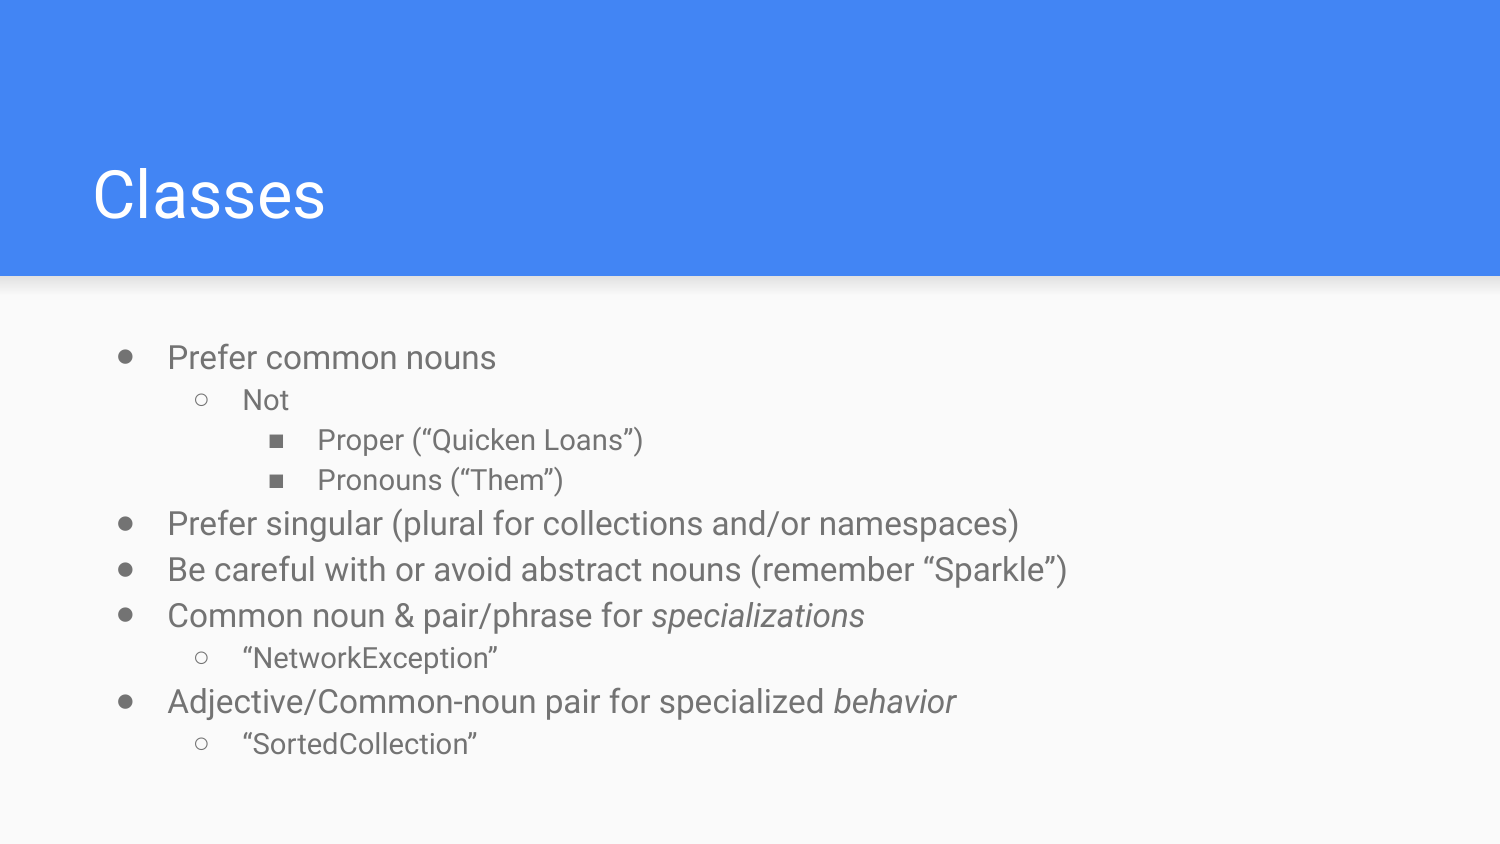

# Classes
Prefer common nouns
Not
Proper (“Quicken Loans”)
Pronouns (“Them”)
Prefer singular (plural for collections and/or namespaces)
Be careful with or avoid abstract nouns (remember “Sparkle”)
Common noun & pair/phrase for specializations
“NetworkException”
Adjective/Common-noun pair for specialized behavior
“SortedCollection”